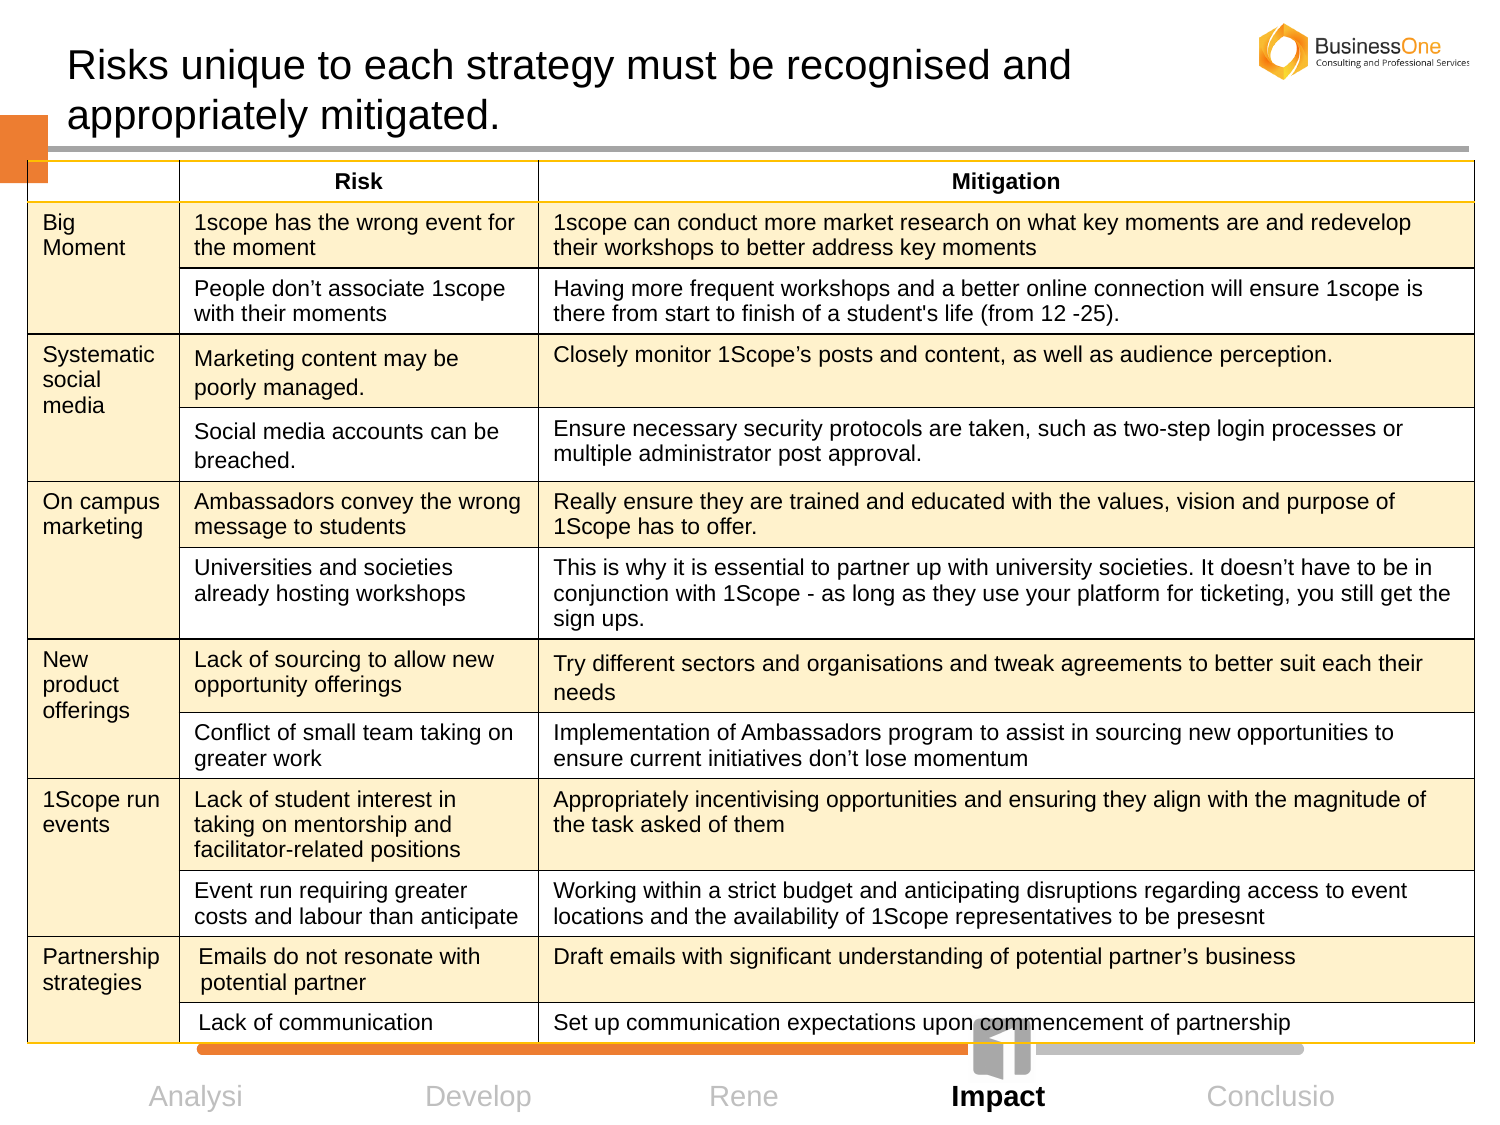

Risks unique to each strategy must be recognised and appropriately mitigated.
|  | Risk | Mitigation |
| --- | --- | --- |
| Big Moment | 1scope has the wrong event for the moment | 1scope can conduct more market research on what key moments are and redevelop their workshops to better address key moments |
|  | People don’t associate 1scope with their moments | Having more frequent workshops and a better online connection will ensure 1scope is there from start to finish of a student's life (from 12 -25). |
| Systematic social media | Marketing content may be poorly managed. | Closely monitor 1Scope’s posts and content, as well as audience perception. |
|  | Social media accounts can be breached. | Ensure necessary security protocols are taken, such as two-step login processes or multiple administrator post approval. |
| On campus marketing | Ambassadors convey the wrong message to students | Really ensure they are trained and educated with the values, vision and purpose of 1Scope has to offer. |
|  | Universities and societies already hosting workshops | This is why it is essential to partner up with university societies. It doesn’t have to be in conjunction with 1Scope - as long as they use your platform for ticketing, you still get the sign ups. |
| New product offerings | Lack of sourcing to allow new opportunity offerings | Try different sectors and organisations and tweak agreements to better suit each their needs |
|  | Conflict of small team taking on greater work | Implementation of Ambassadors program to assist in sourcing new opportunities to ensure current initiatives don’t lose momentum |
| 1Scope run events | Lack of student interest in taking on mentorship and facilitator-related positions | Appropriately incentivising opportunities and ensuring they align with the magnitude of the task asked of them |
|  | Event run requiring greater costs and labour than anticipate | Working within a strict budget and anticipating disruptions regarding access to event locations and the availability of 1Scope representatives to be presesnt |
| Partnership strategies | Emails do not resonate with potential partner | Draft emails with significant understanding of potential partner’s business |
|  | Lack of communication | Set up communication expectations upon commencement of partnership |